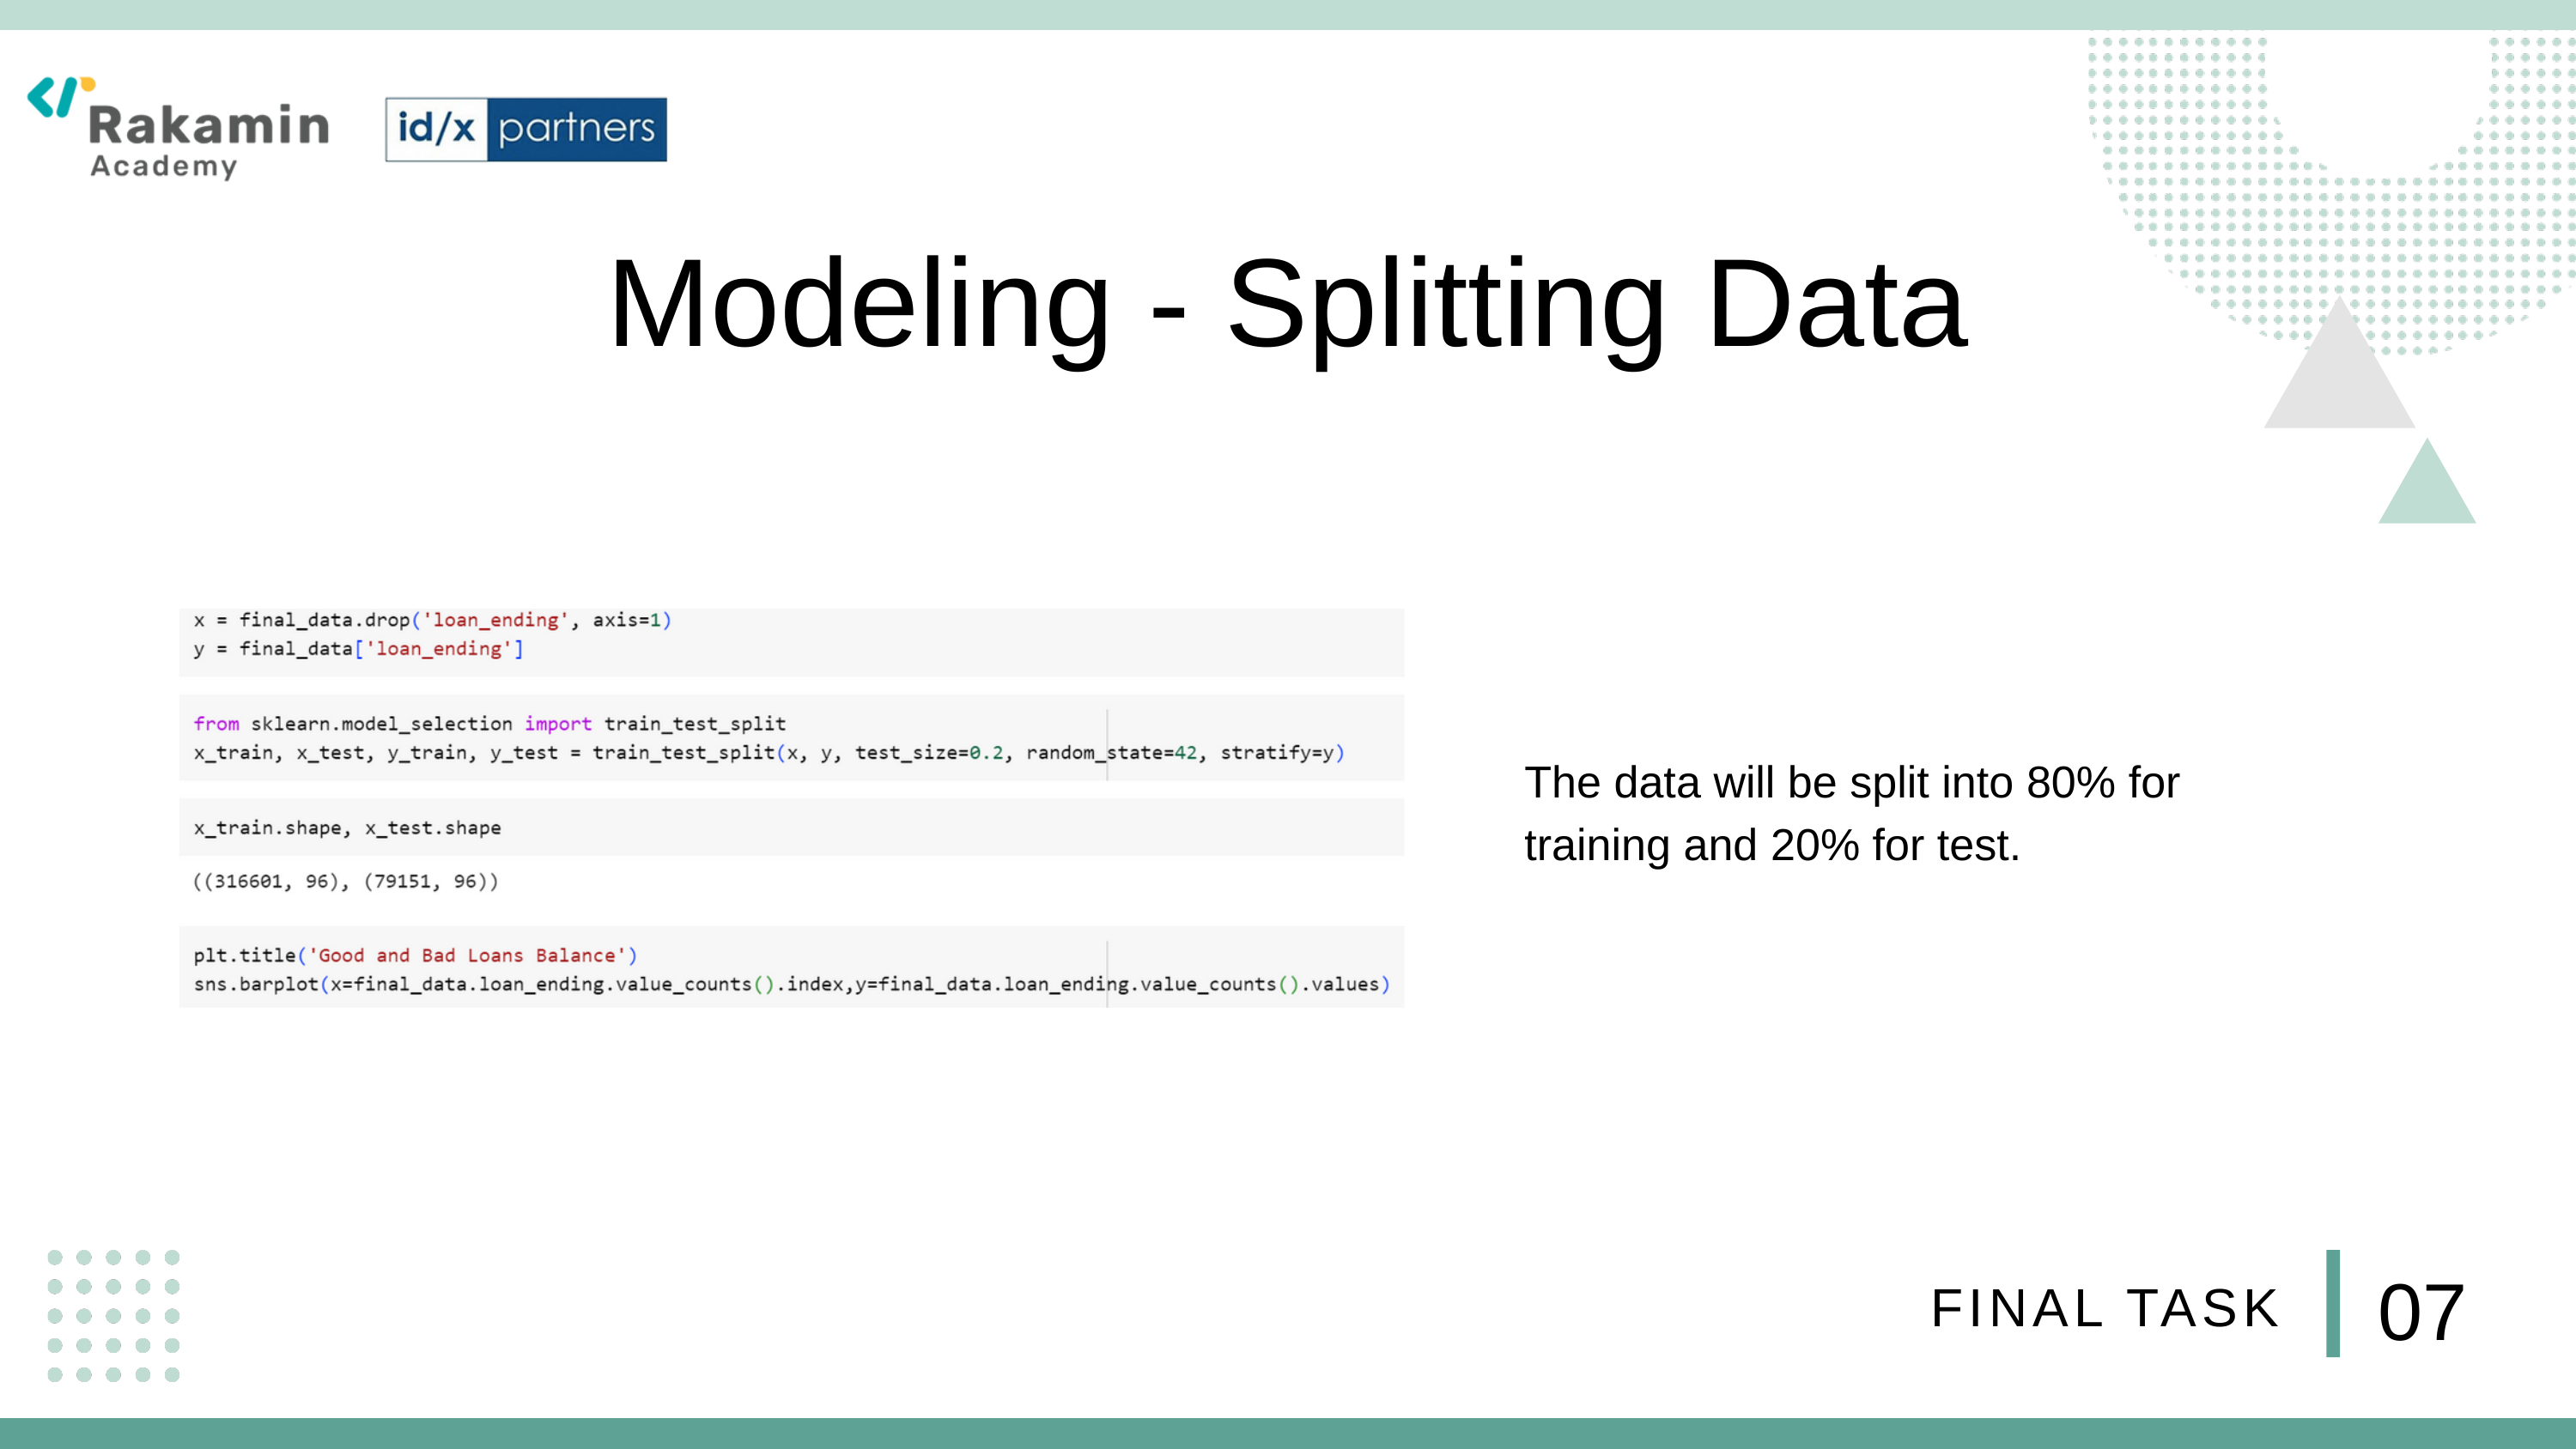

Modeling - Splitting Data

The data will be split into 80% for training and 20% for test.
07

FINAL TASK